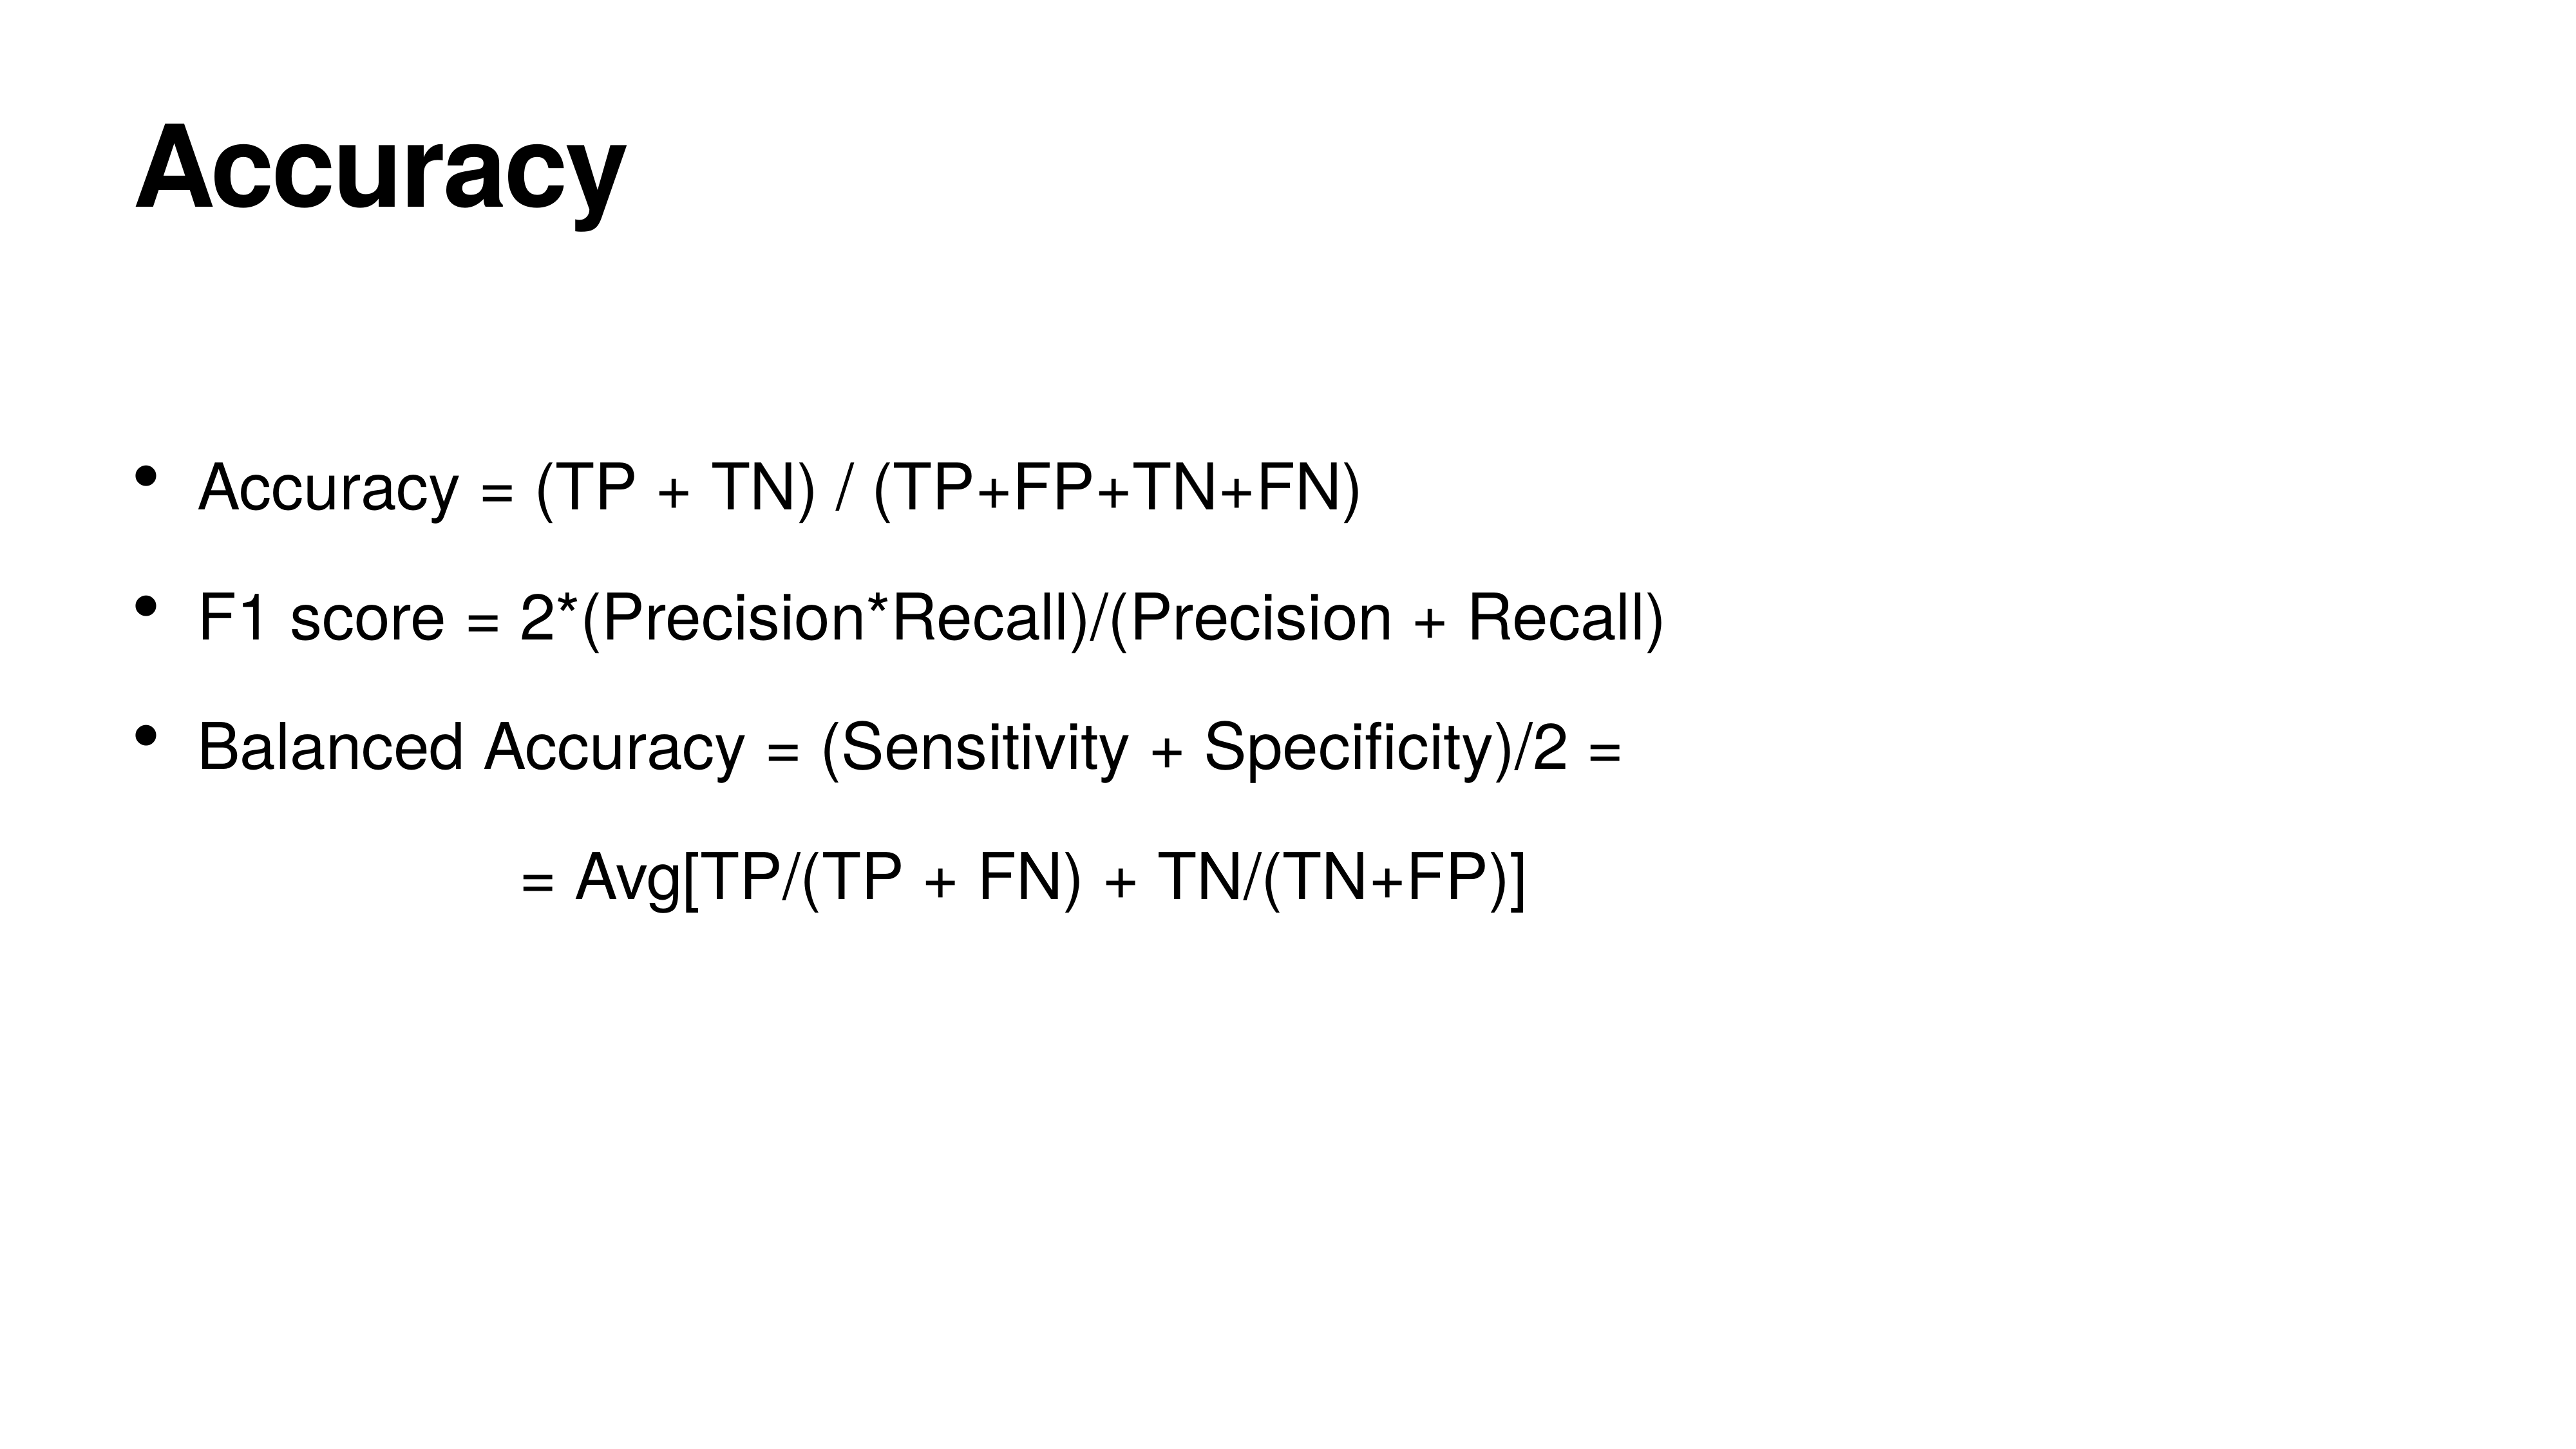

# Accuracy
Accuracy = (TP + TN) / (TP+FP+TN+FN)
F1 score = 2*(Precision*Recall)/(Precision + Recall)
Balanced Accuracy = (Sensitivity + Specificity)/2 =
= Avg[TP/(TP + FN) + TN/(TN+FP)]